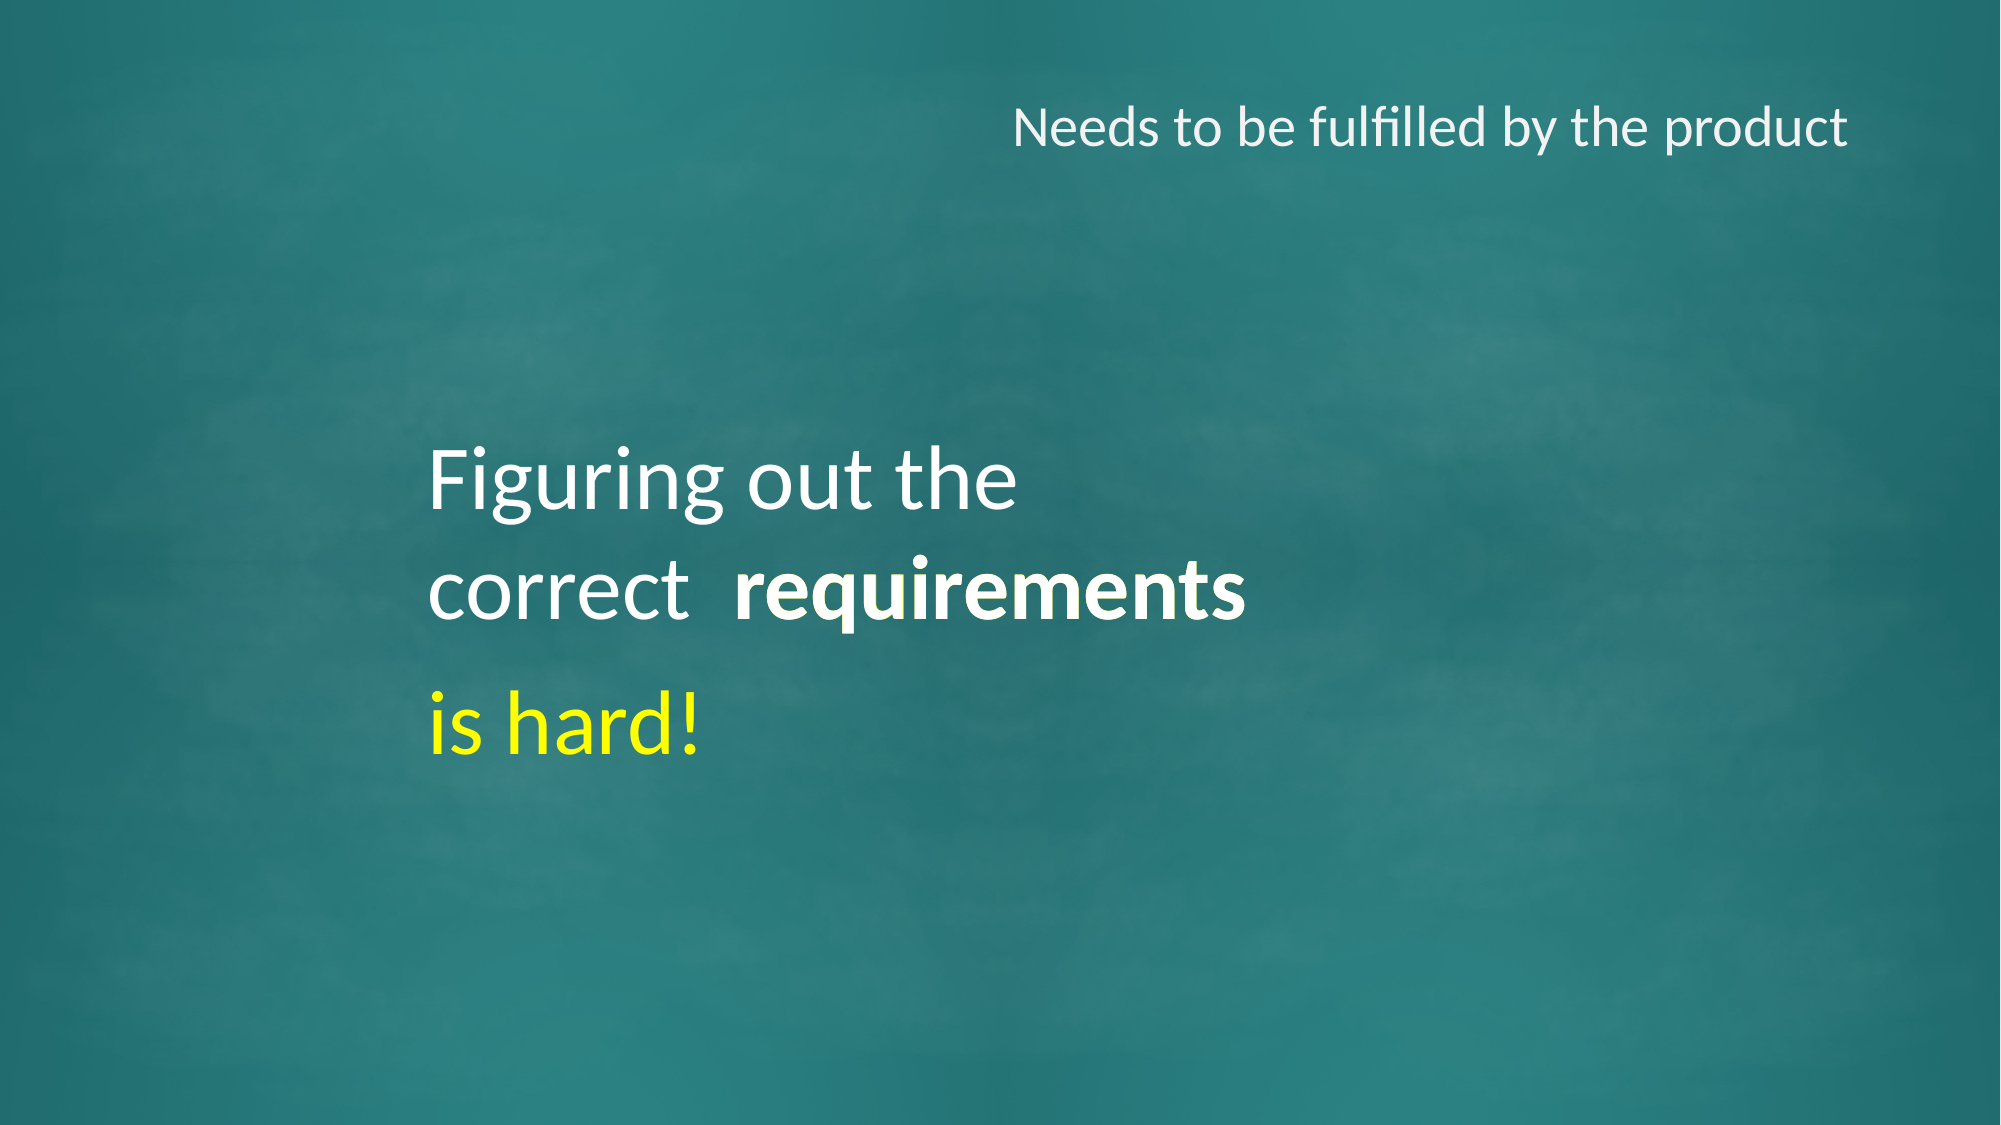

Needs to be fulfilled by the product

Figuring out the
correct  requirements
is hard!

Figuring out the
correct  requirements
is hard!